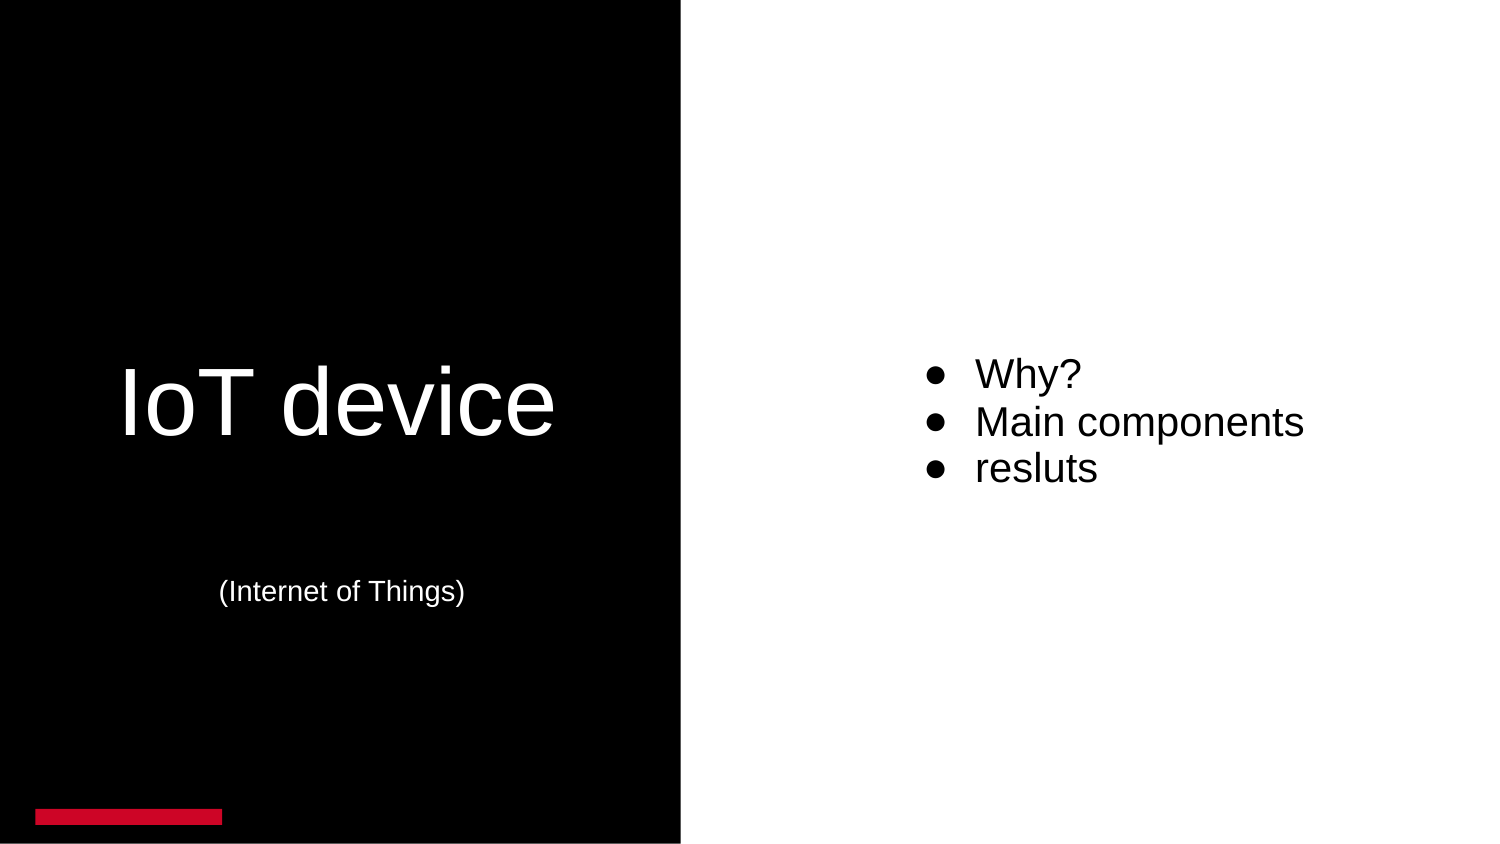

Why?
Main components
resluts
# IoT device
(Internet of Things)